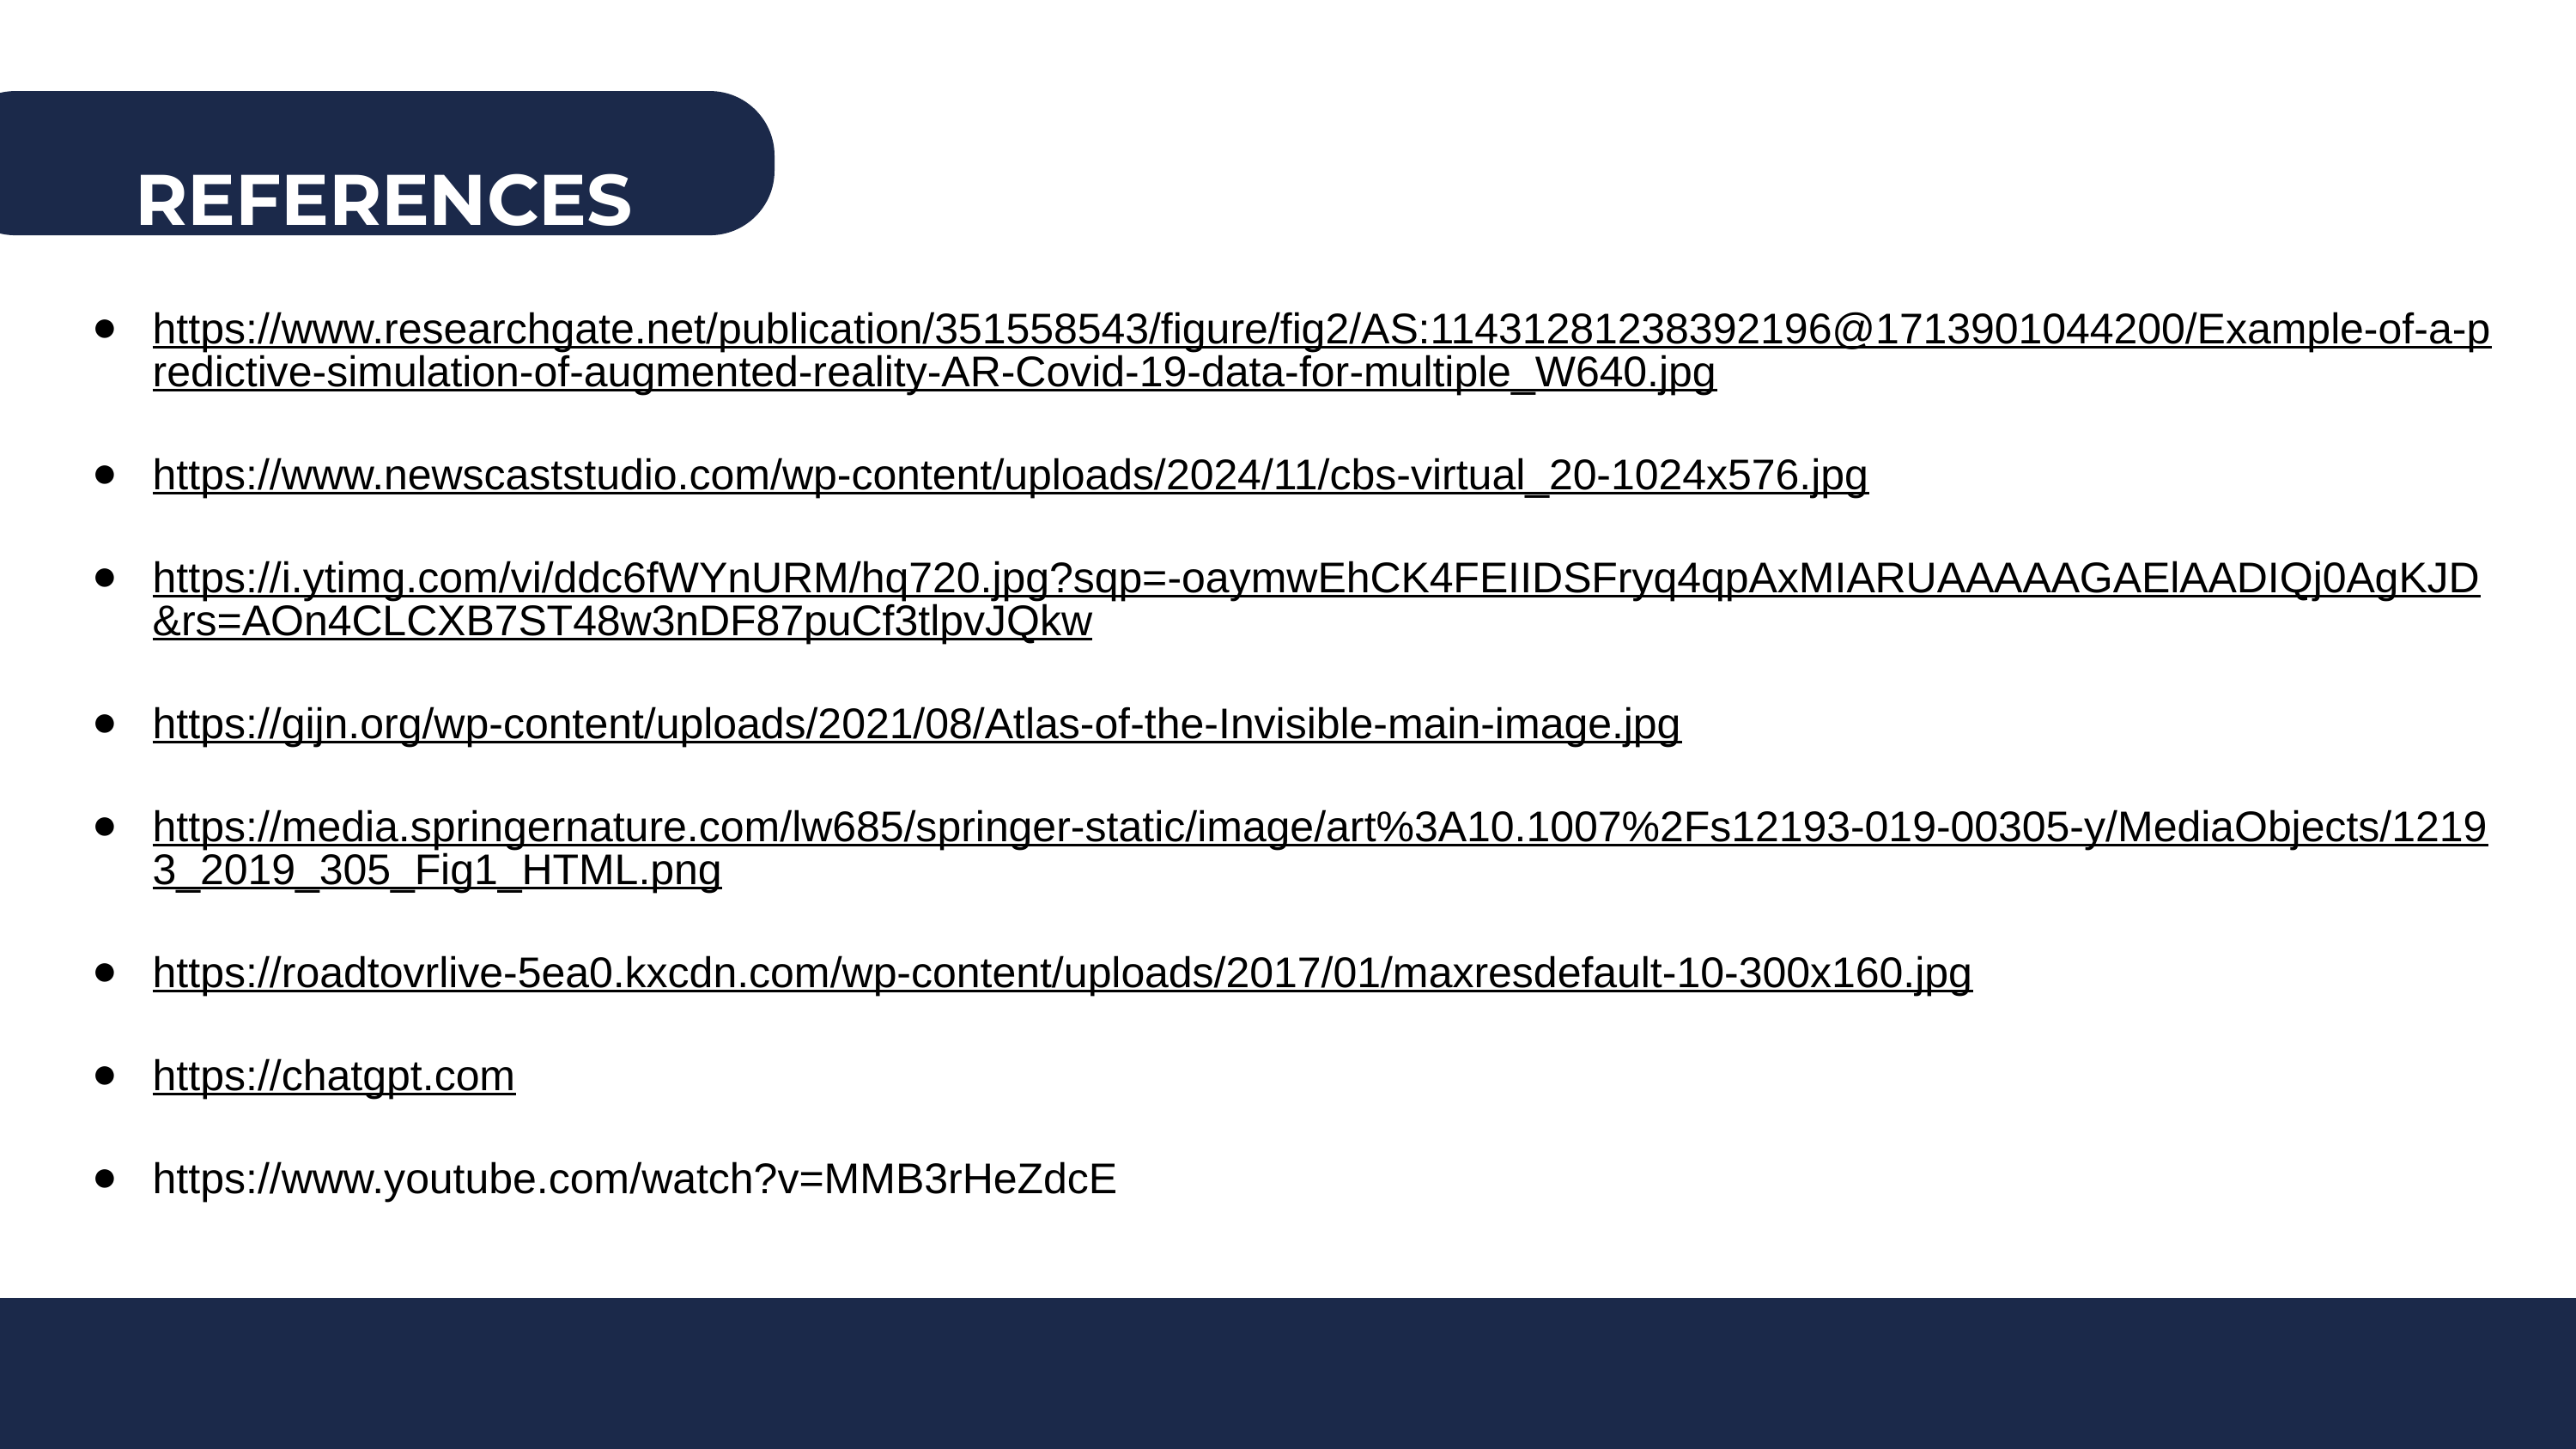

REFERENCES
https://www.researchgate.net/publication/351558543/figure/fig2/AS:11431281238392196@1713901044200/Example-of-a-predictive-simulation-of-augmented-reality-AR-Covid-19-data-for-multiple_W640.jpg

https://www.newscaststudio.com/wp-content/uploads/2024/11/cbs-virtual_20-1024x576.jpg

https://i.ytimg.com/vi/ddc6fWYnURM/hq720.jpg?sqp=-oaymwEhCK4FEIIDSFryq4qpAxMIARUAAAAAGAElAADIQj0AgKJD&rs=AOn4CLCXB7ST48w3nDF87puCf3tlpvJQkw

https://gijn.org/wp-content/uploads/2021/08/Atlas-of-the-Invisible-main-image.jpg

https://media.springernature.com/lw685/springer-static/image/art%3A10.1007%2Fs12193-019-00305-y/MediaObjects/12193_2019_305_Fig1_HTML.png

https://roadtovrlive-5ea0.kxcdn.com/wp-content/uploads/2017/01/maxresdefault-10-300x160.jpg

https://chatgpt.com

https://www.youtube.com/watch?v=MMB3rHeZdcE